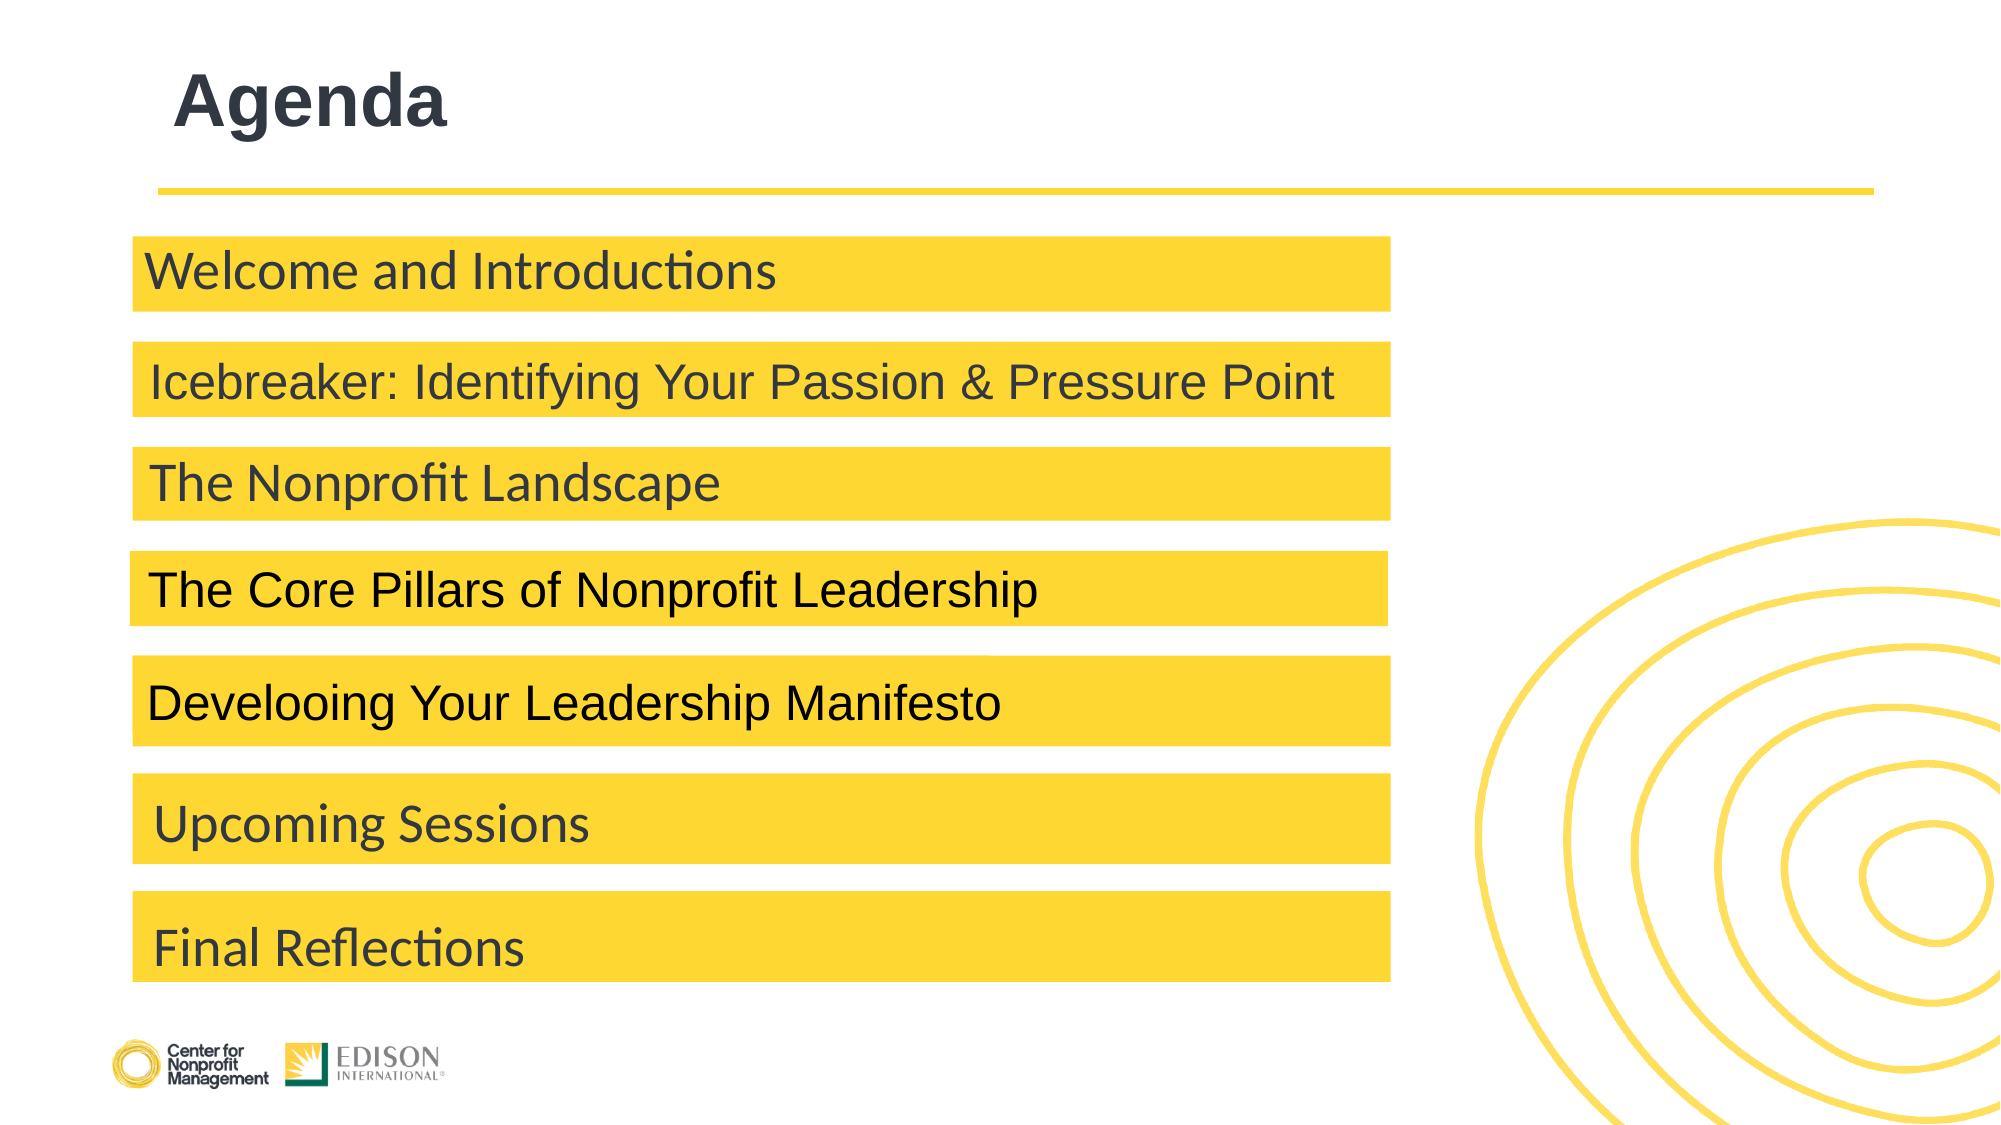

Agenda
Welcome and Introductions

Icebreaker: Identifying Your Passion & Pressure Point
The Nonprofit Landscape

The Core Pillars of Nonprofit Leadership

Develooing Your Leadership Manifesto

Upcoming Sessions

Final Reflections